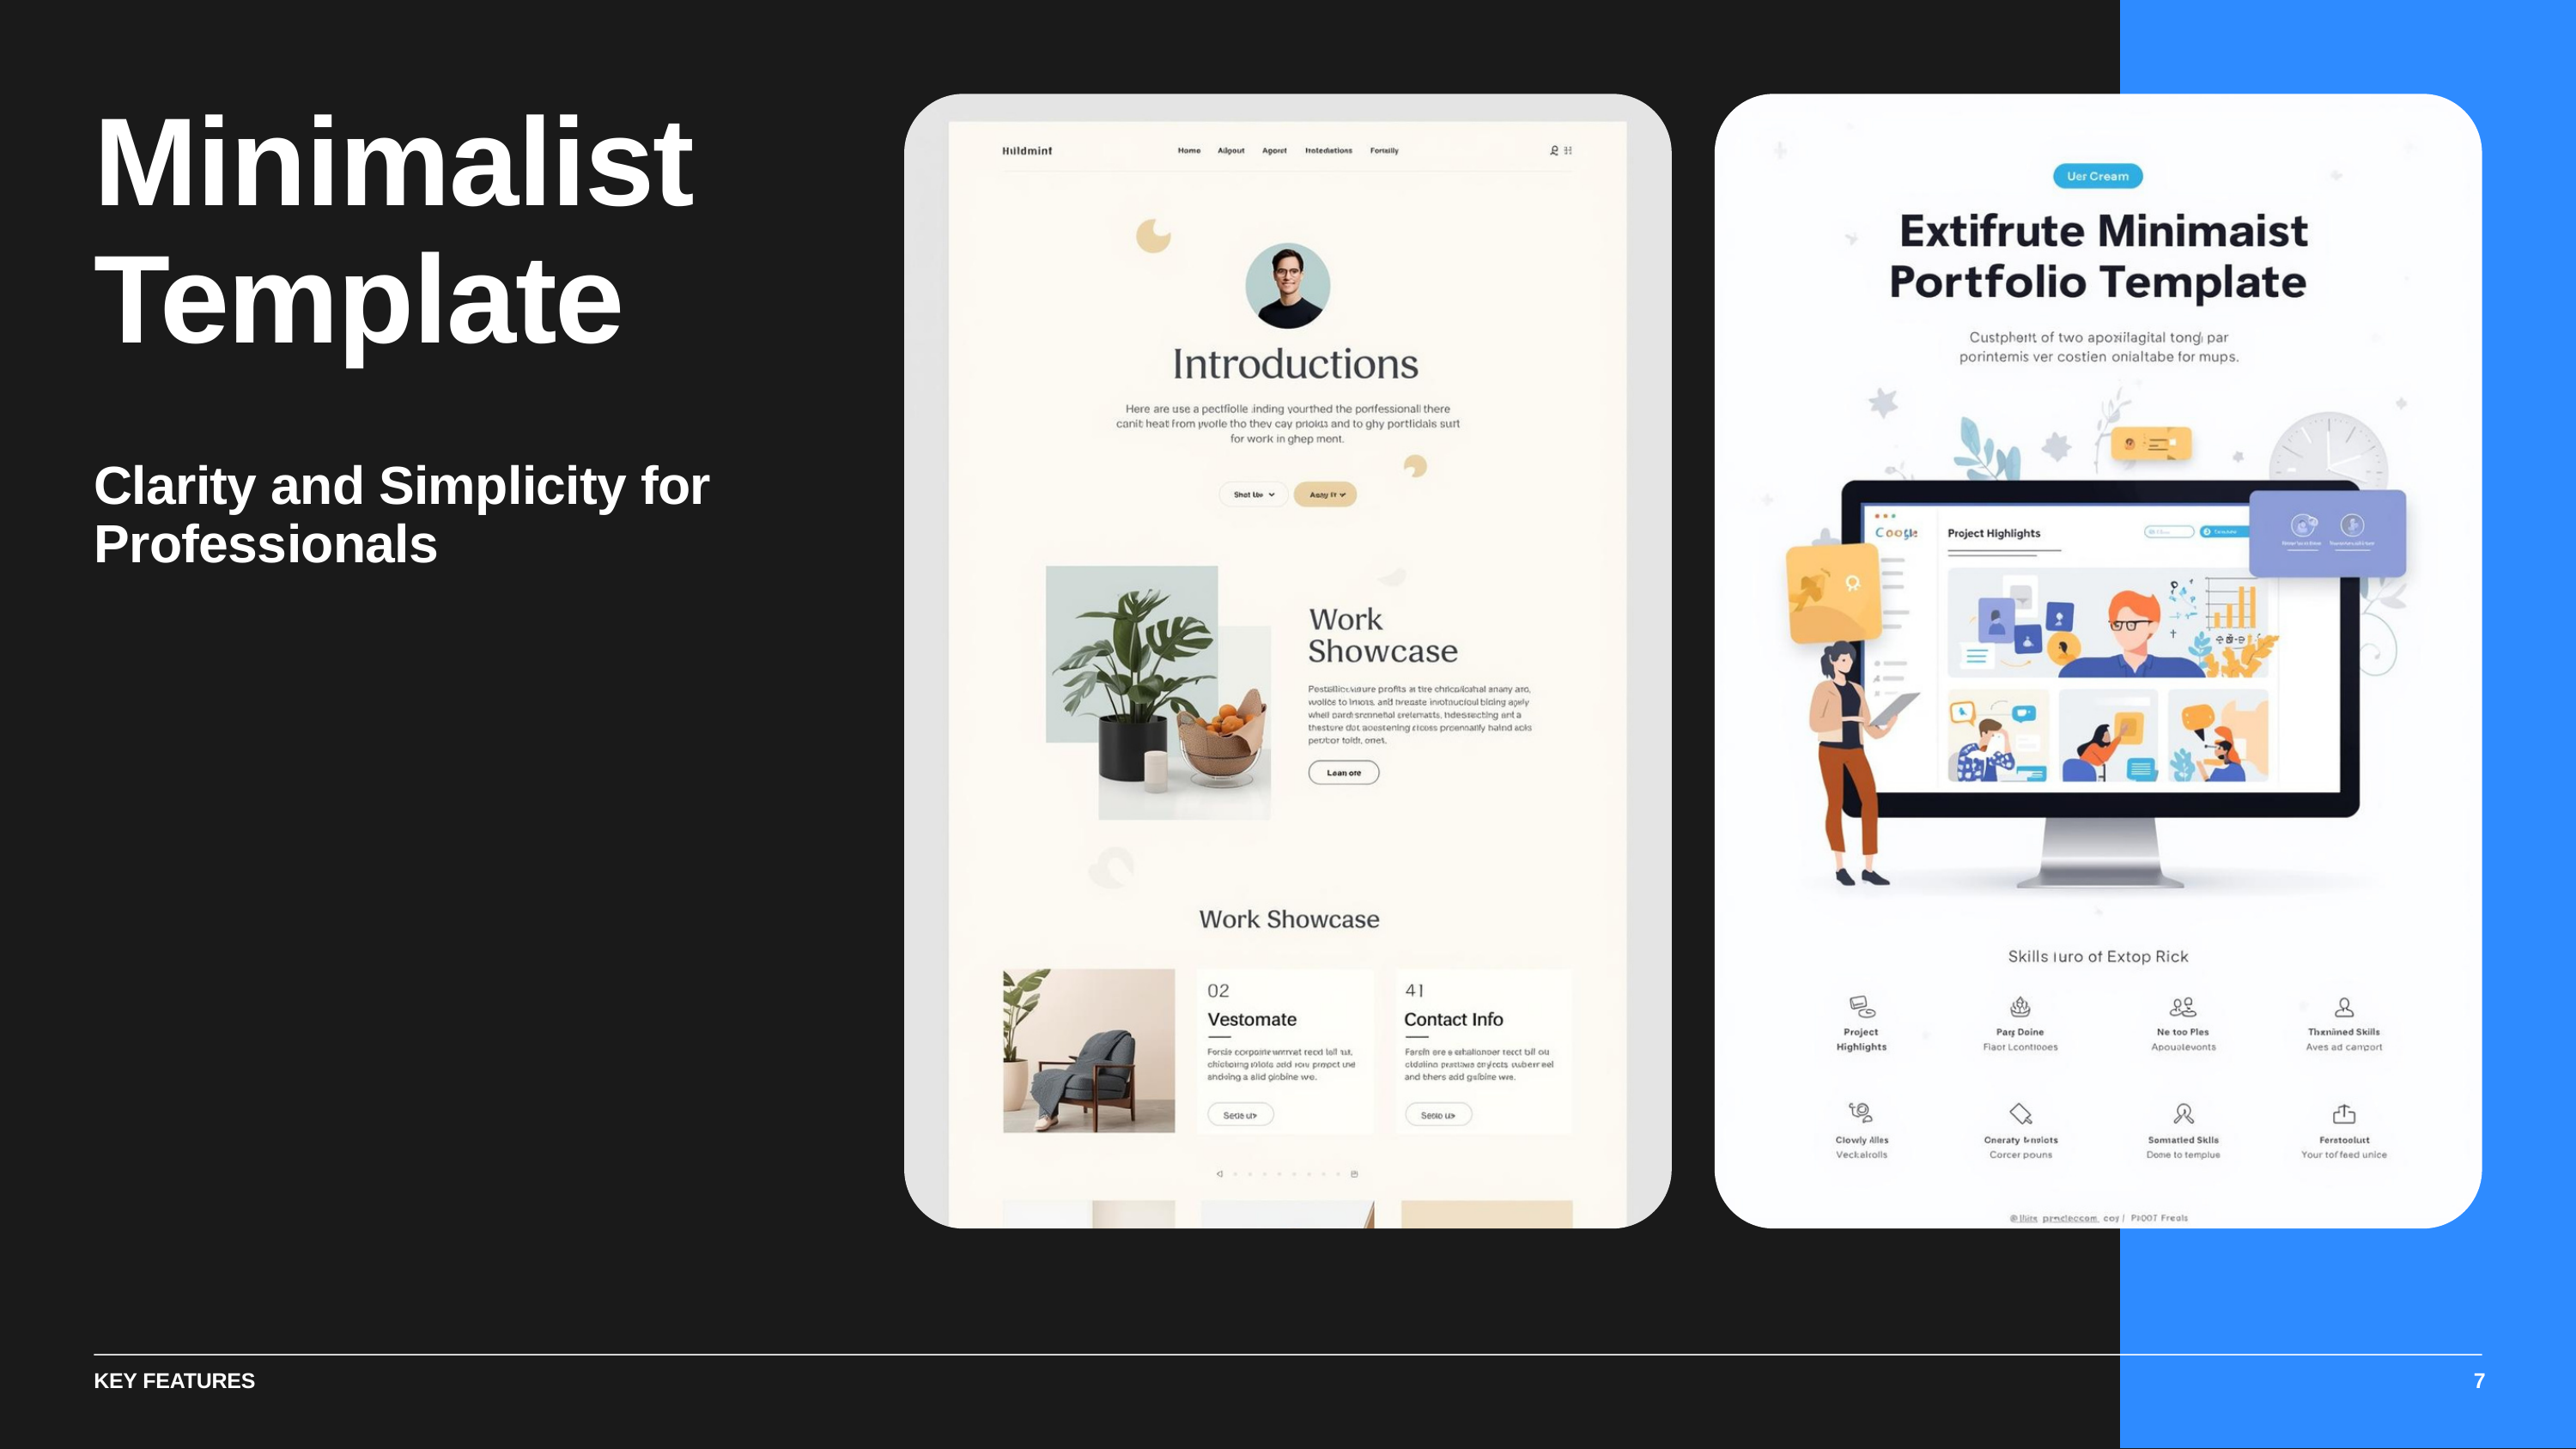

Minimalist Template
Clarity and Simplicity for Professionals

7
KEY FEATURES